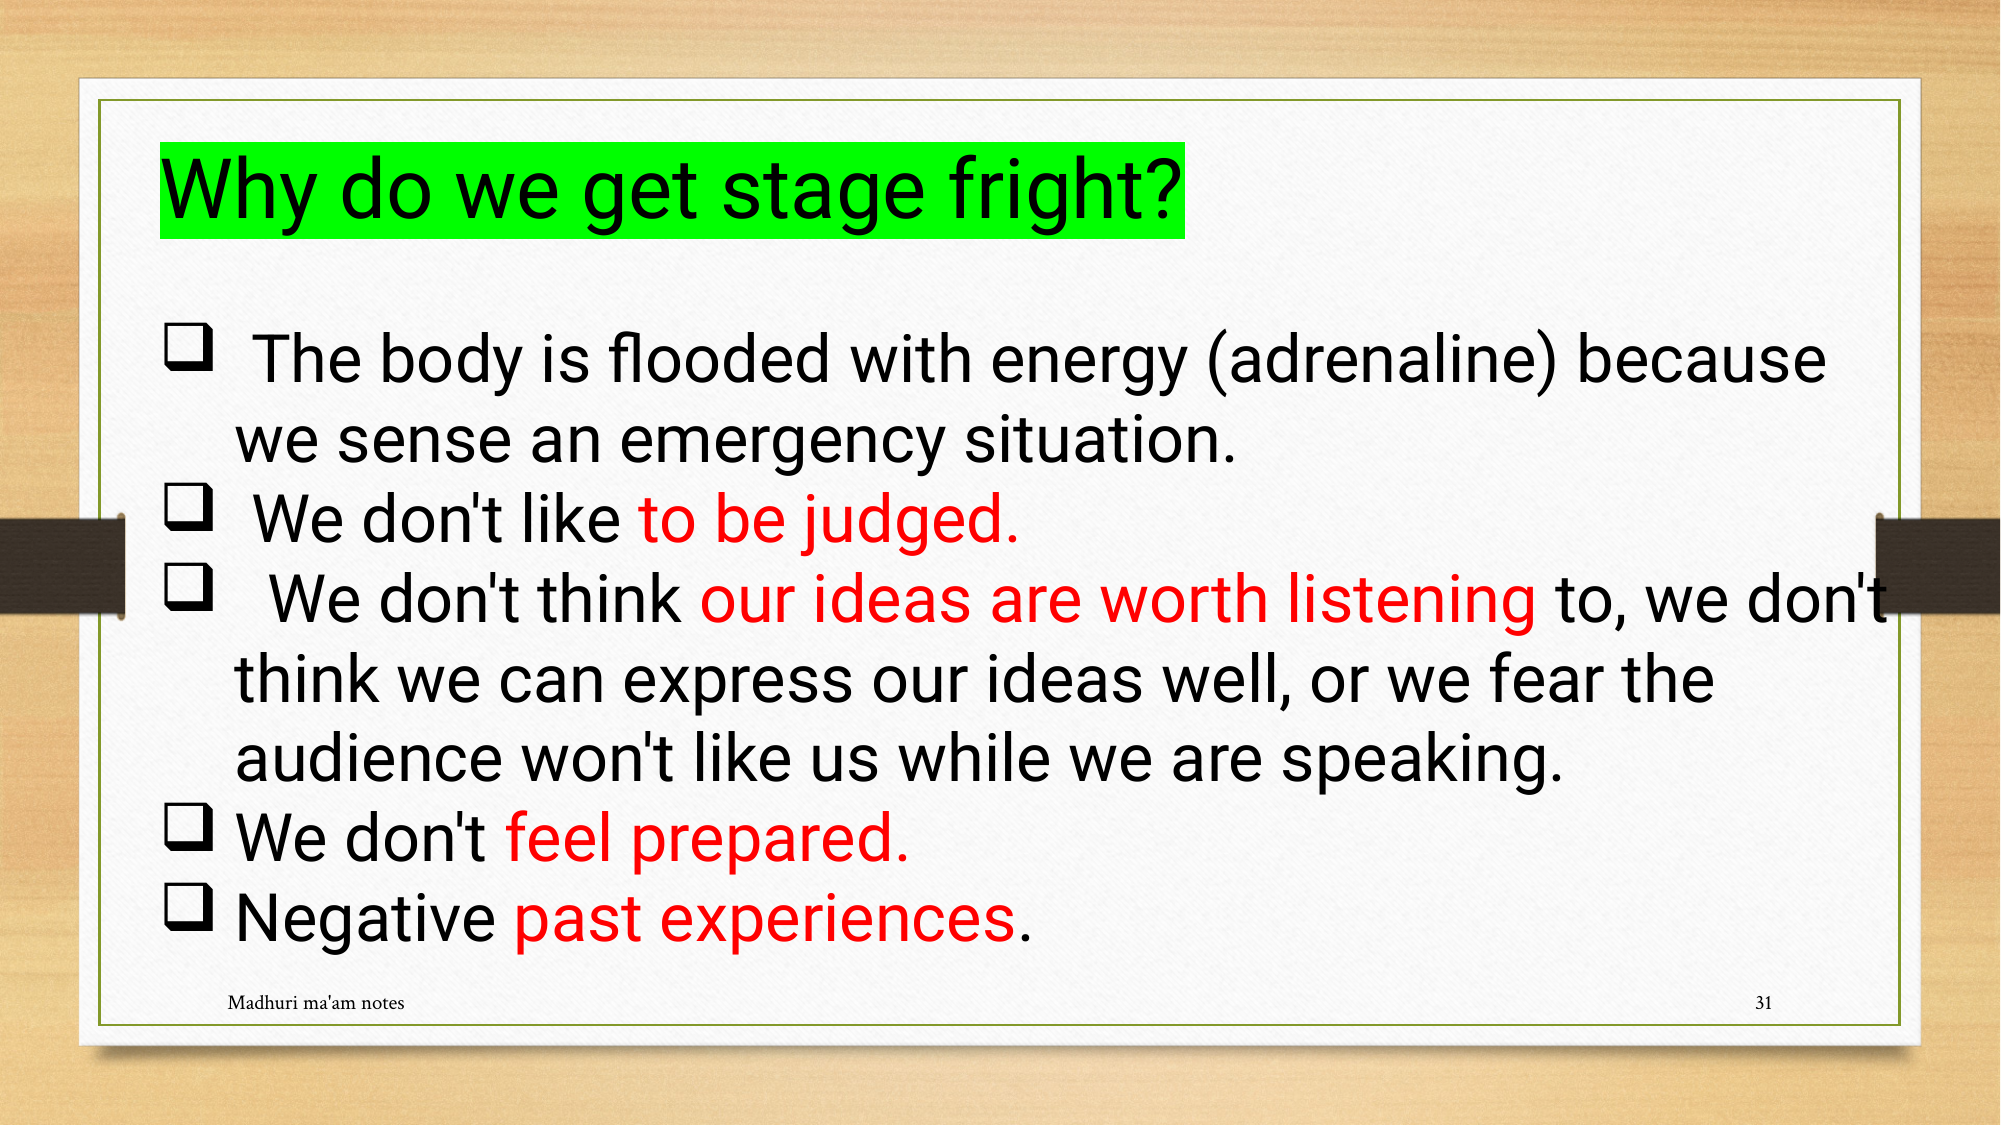

Why do we get stage fright?

 The body is flooded with energy (adrenaline) because we sense an emergency situation.
 We don't like to be judged.
  We don't think our ideas are worth listening to, we don't think we can express our ideas well, or we fear the audience won't like us while we are speaking.
We don't feel prepared.
Negative past experiences.
Madhuri ma'am notes
31